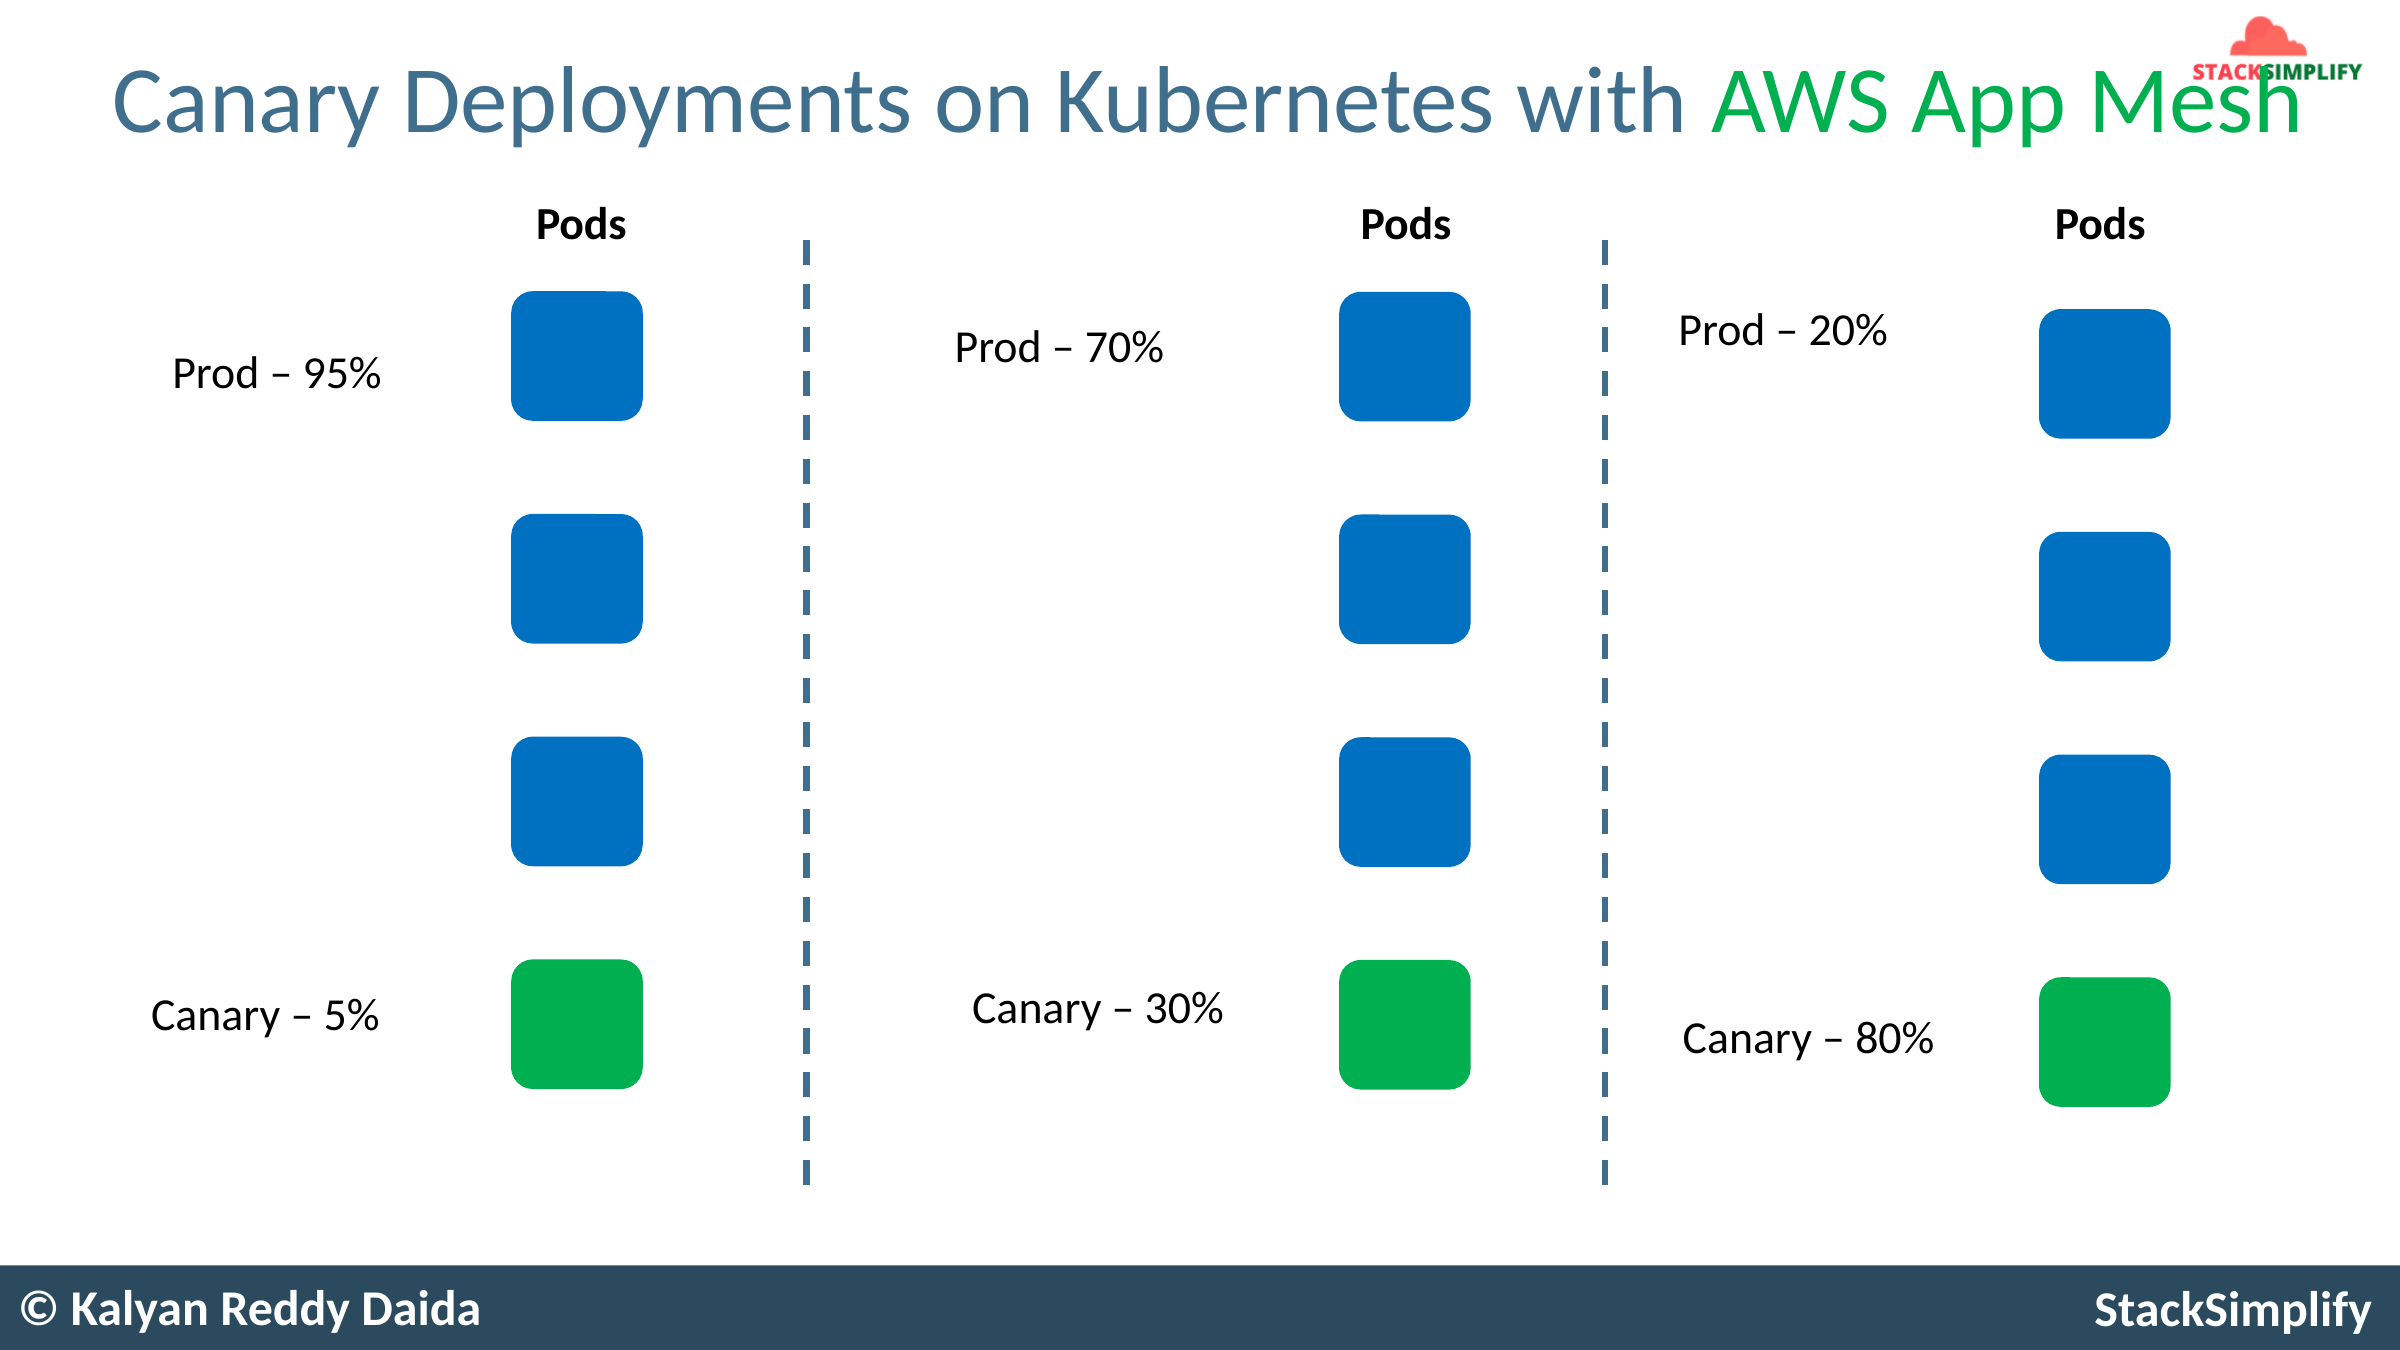

# Canary Deployments on Kubernetes with AWS App Mesh
Pods
Pods
Pods

Prod – 20%
Prod – 70%

Prod – 95%

Canary – 30%

Canary – 5%
Canary – 80%
© Kalyan Reddy Daida